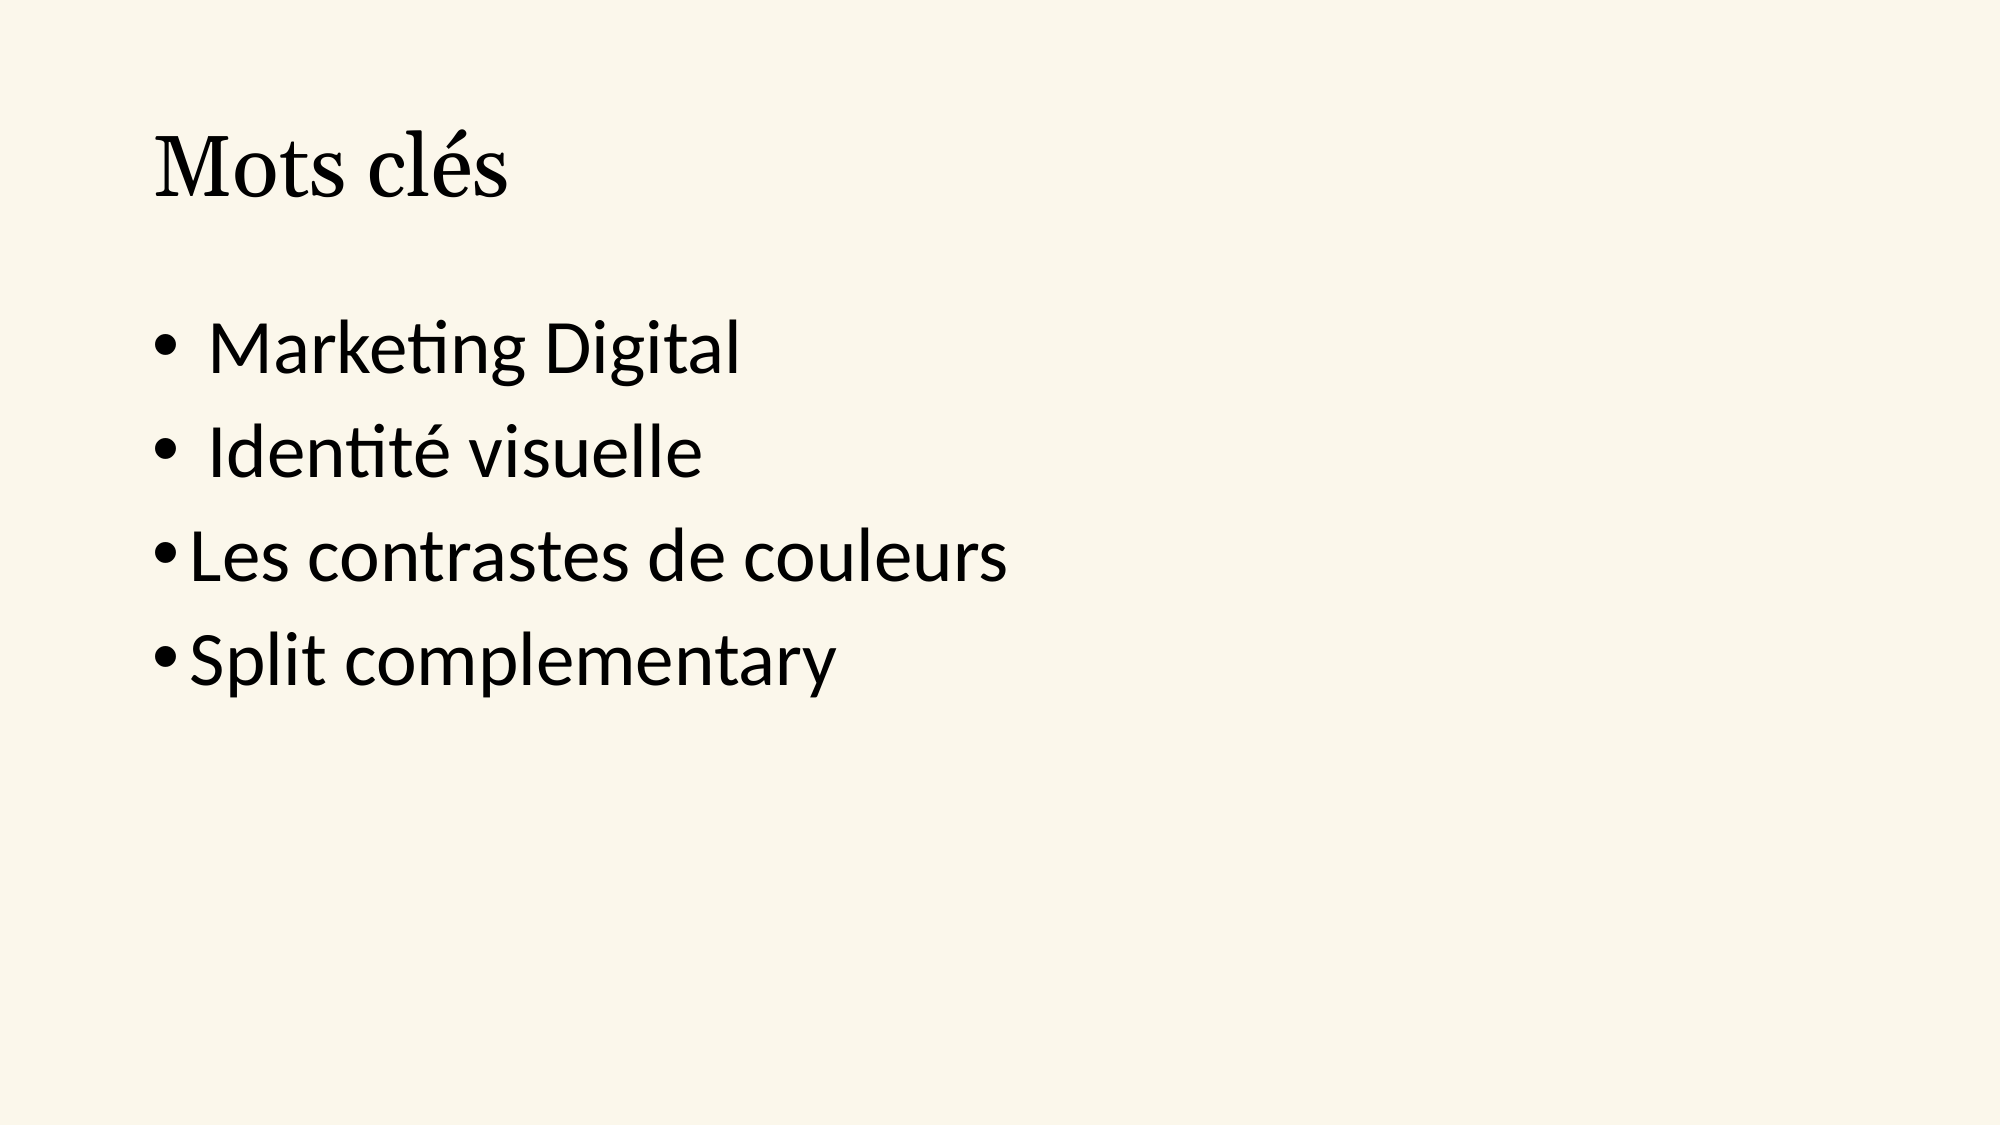

# Mots clés
 Marketing Digital
 Identité visuelle
Les contrastes de couleurs
Split complementary